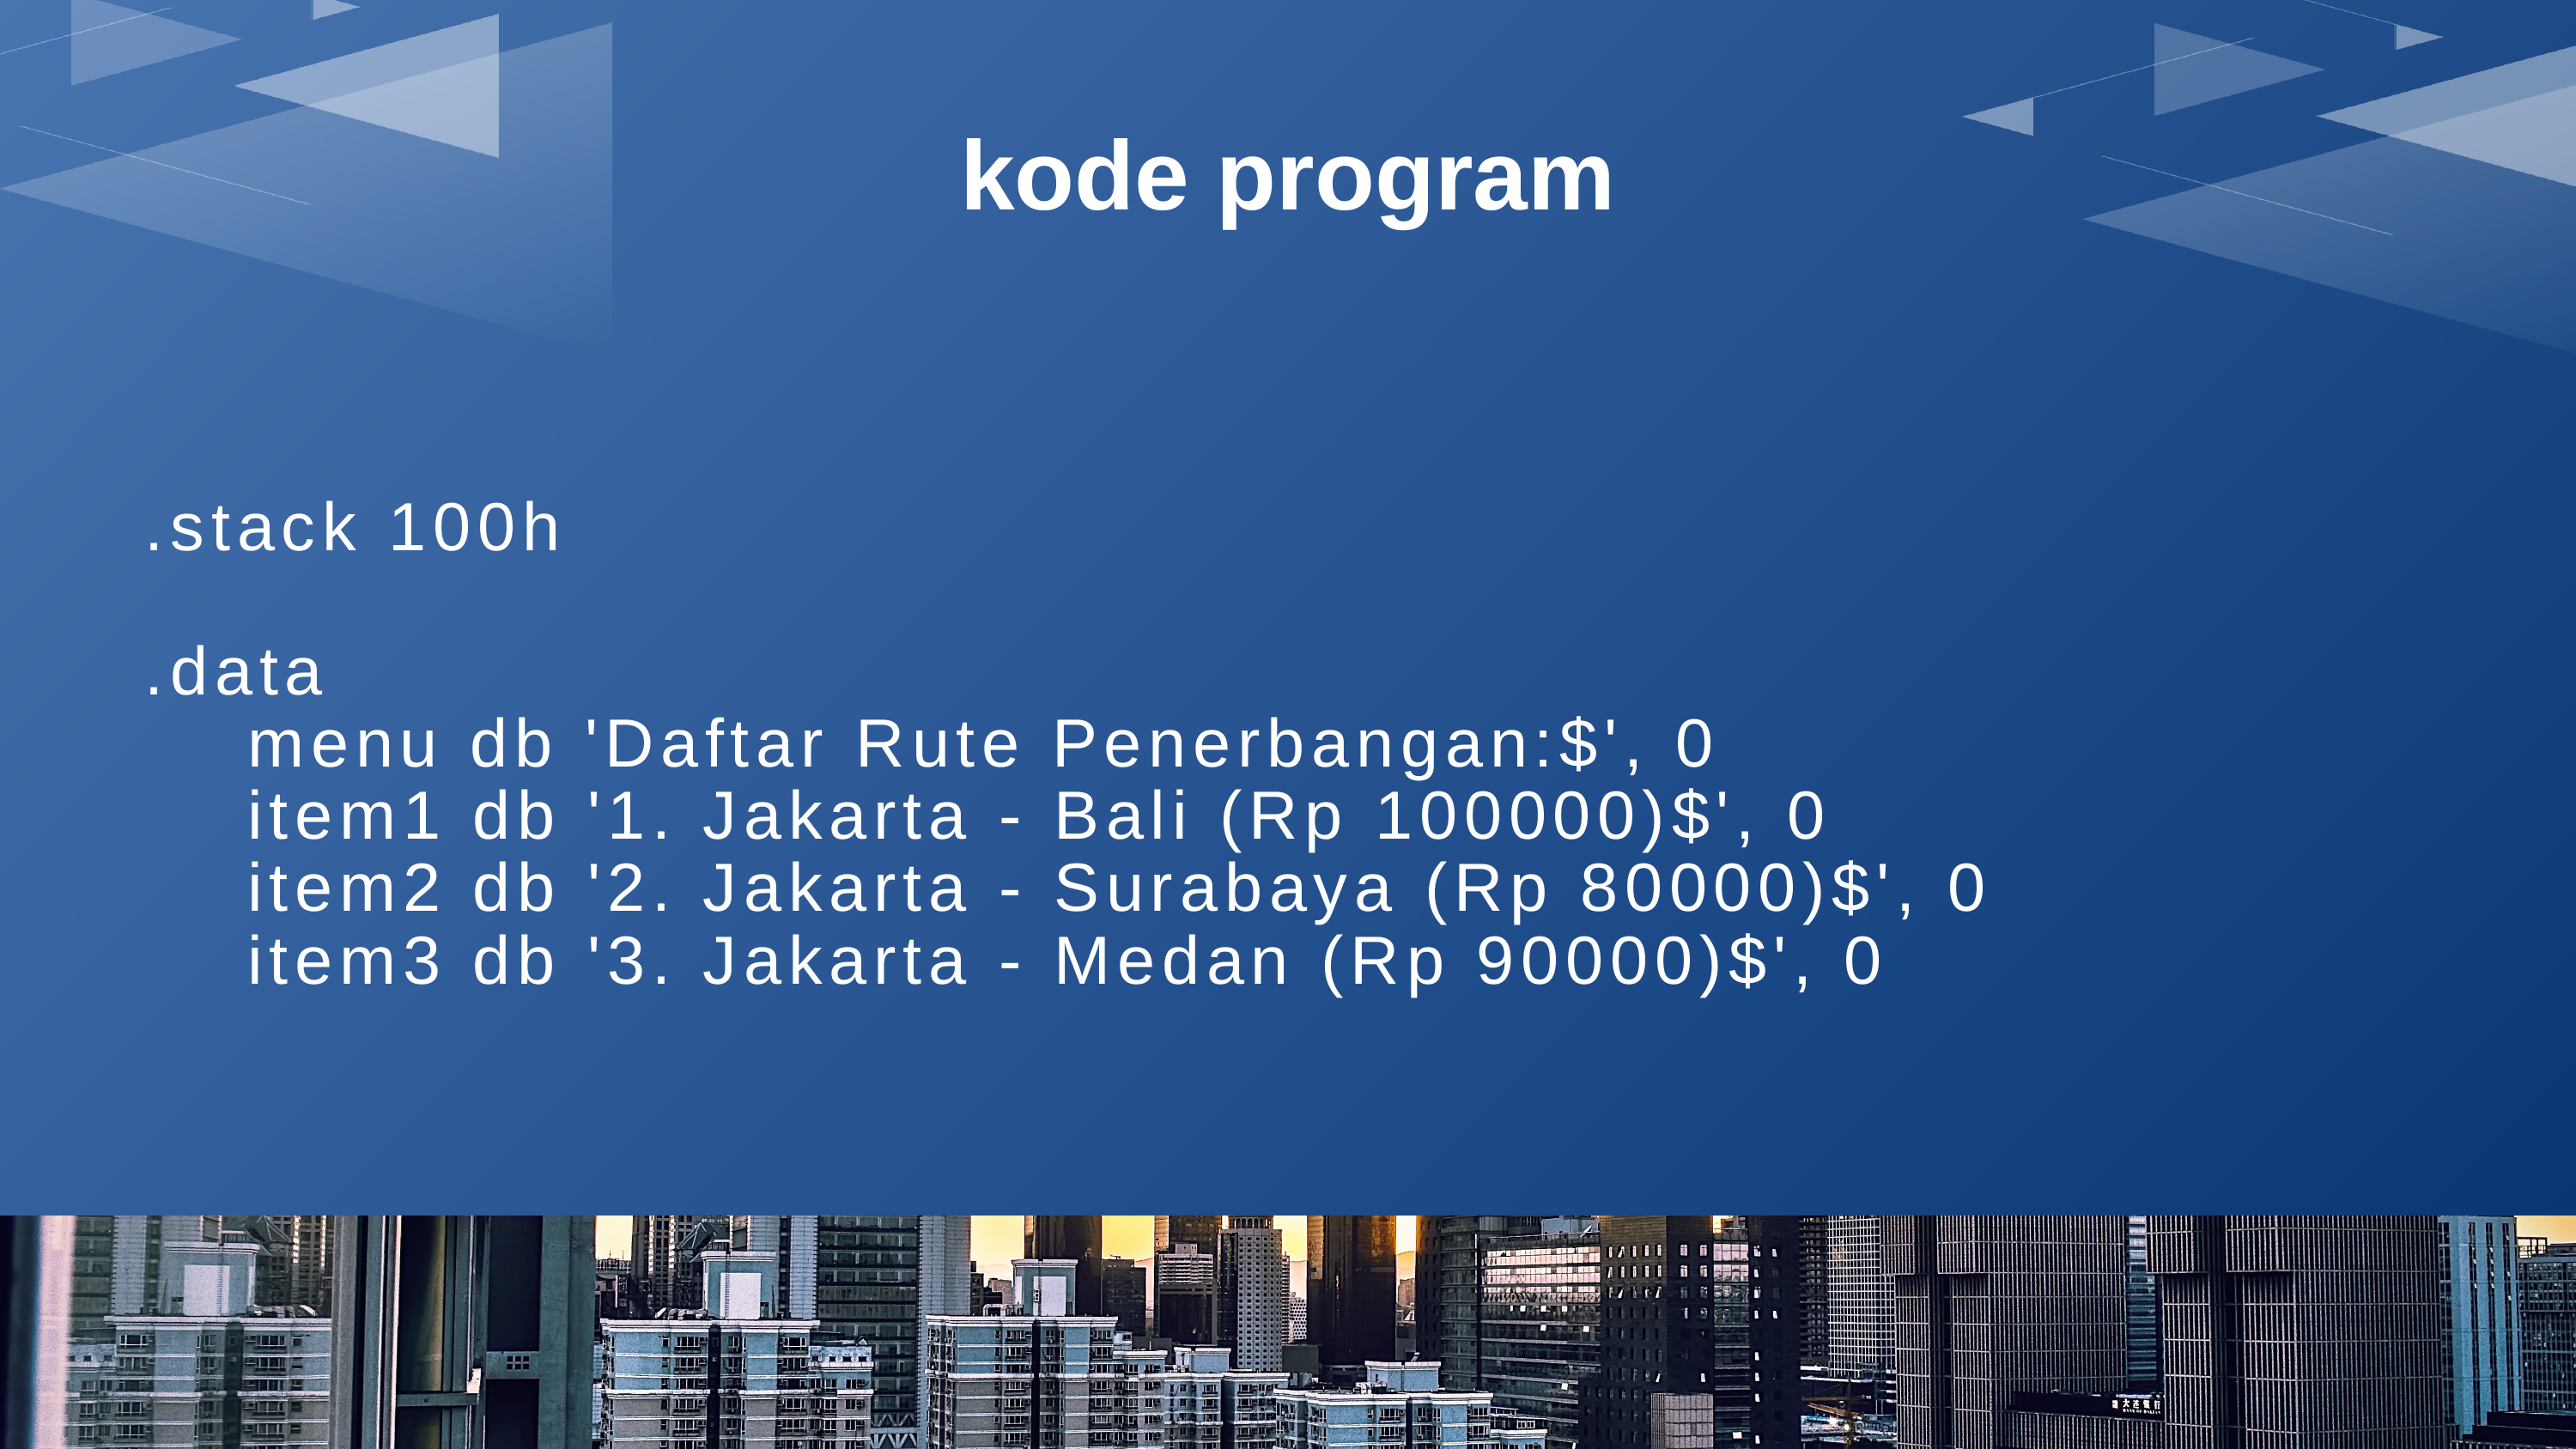

kode program

.stack 100h

.data
    menu db 'Daftar Rute Penerbangan:$', 0
    item1 db '1. Jakarta - Bali (Rp 100000)$', 0
    item2 db '2. Jakarta - Surabaya (Rp 80000)$', 0
    item3 db '3. Jakarta - Medan (Rp 90000)$', 0